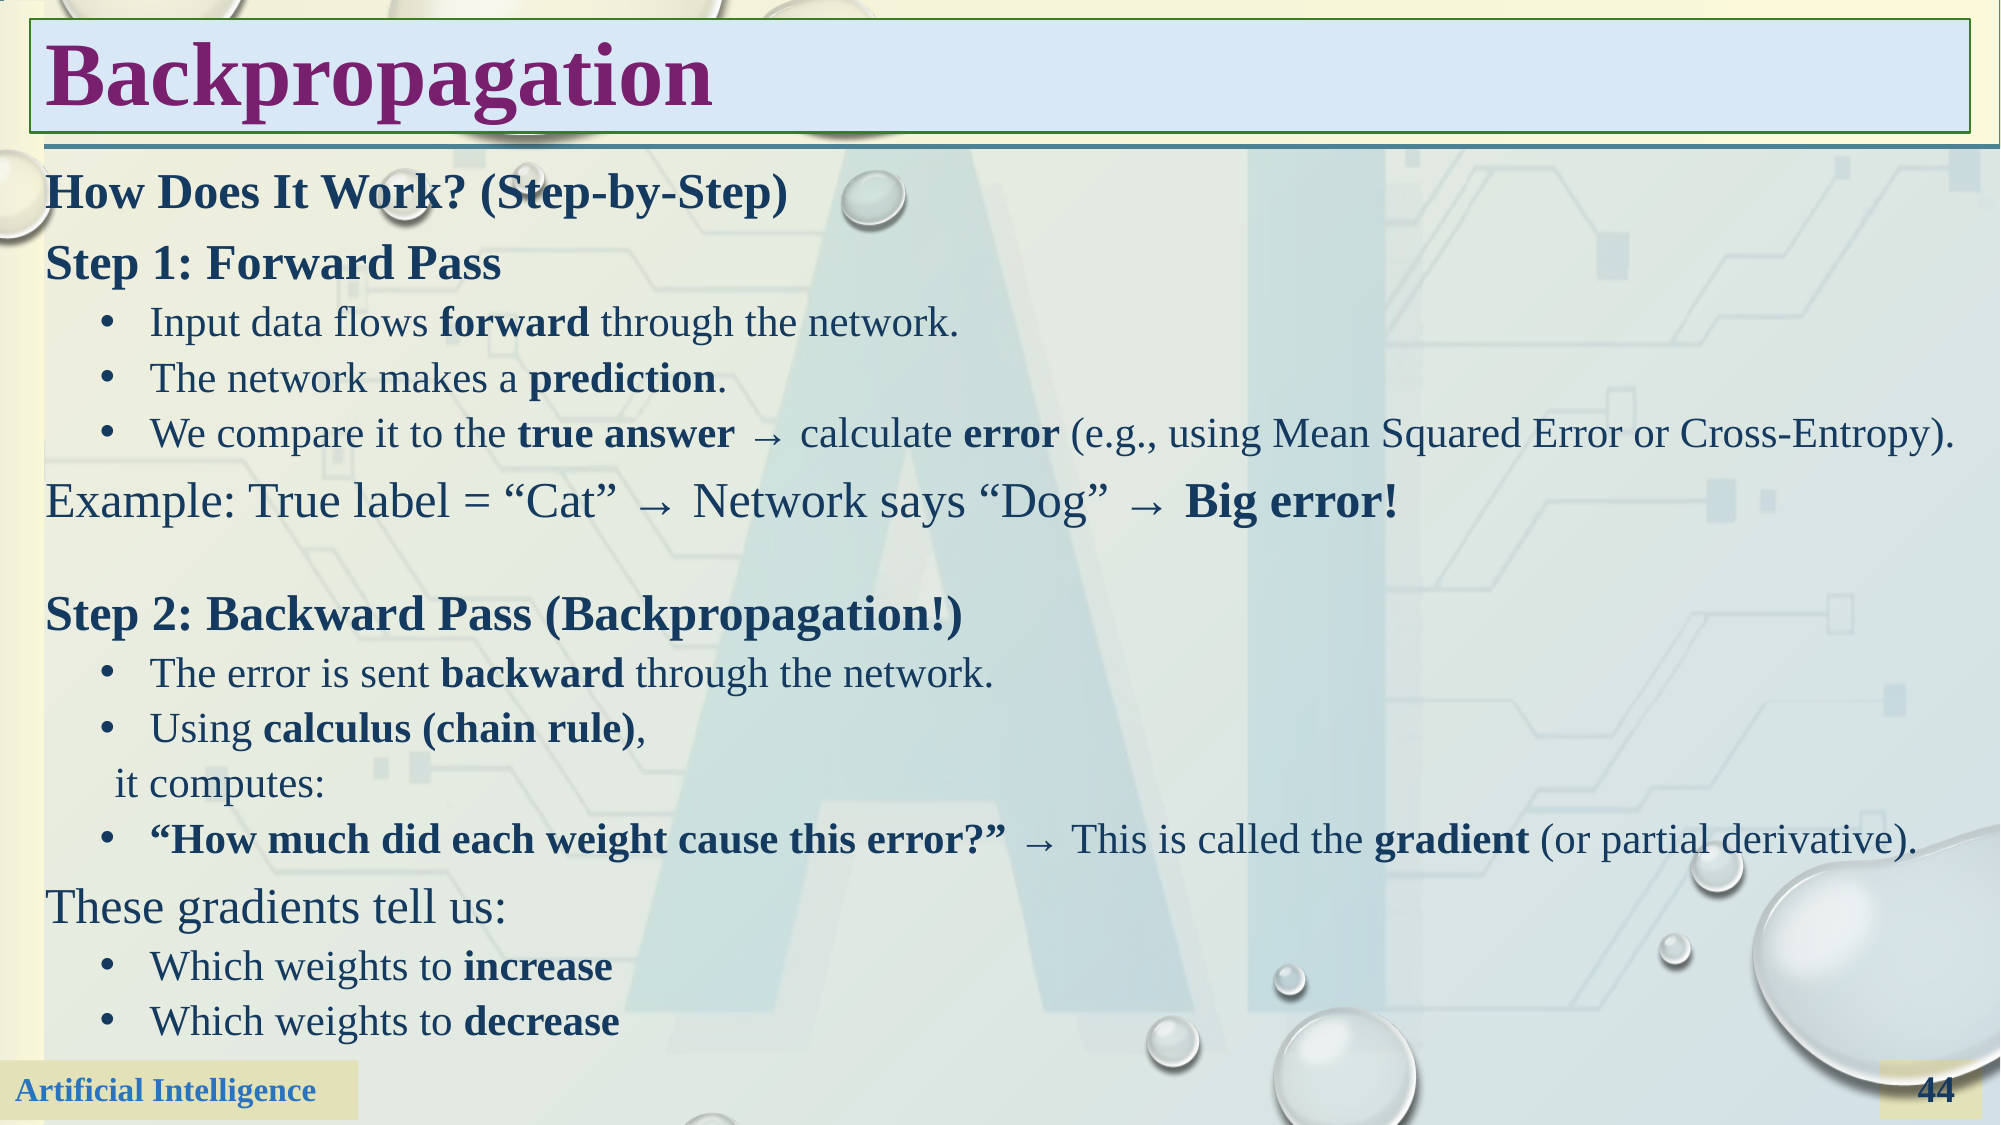

# Backpropagation
How Does It Work? (Step-by-Step)
Step 1: Forward Pass
Input data flows forward through the network.
The network makes a prediction.
We compare it to the true answer → calculate error (e.g., using Mean Squared Error or Cross-Entropy).
Example: True label = “Cat” → Network says “Dog” → Big error!

Step 2: Backward Pass (Backpropagation!)
The error is sent backward through the network.
Using calculus (chain rule),
it computes:
“How much did each weight cause this error?” → This is called the gradient (or partial derivative).
These gradients tell us:
Which weights to increase
Which weights to decrease
44